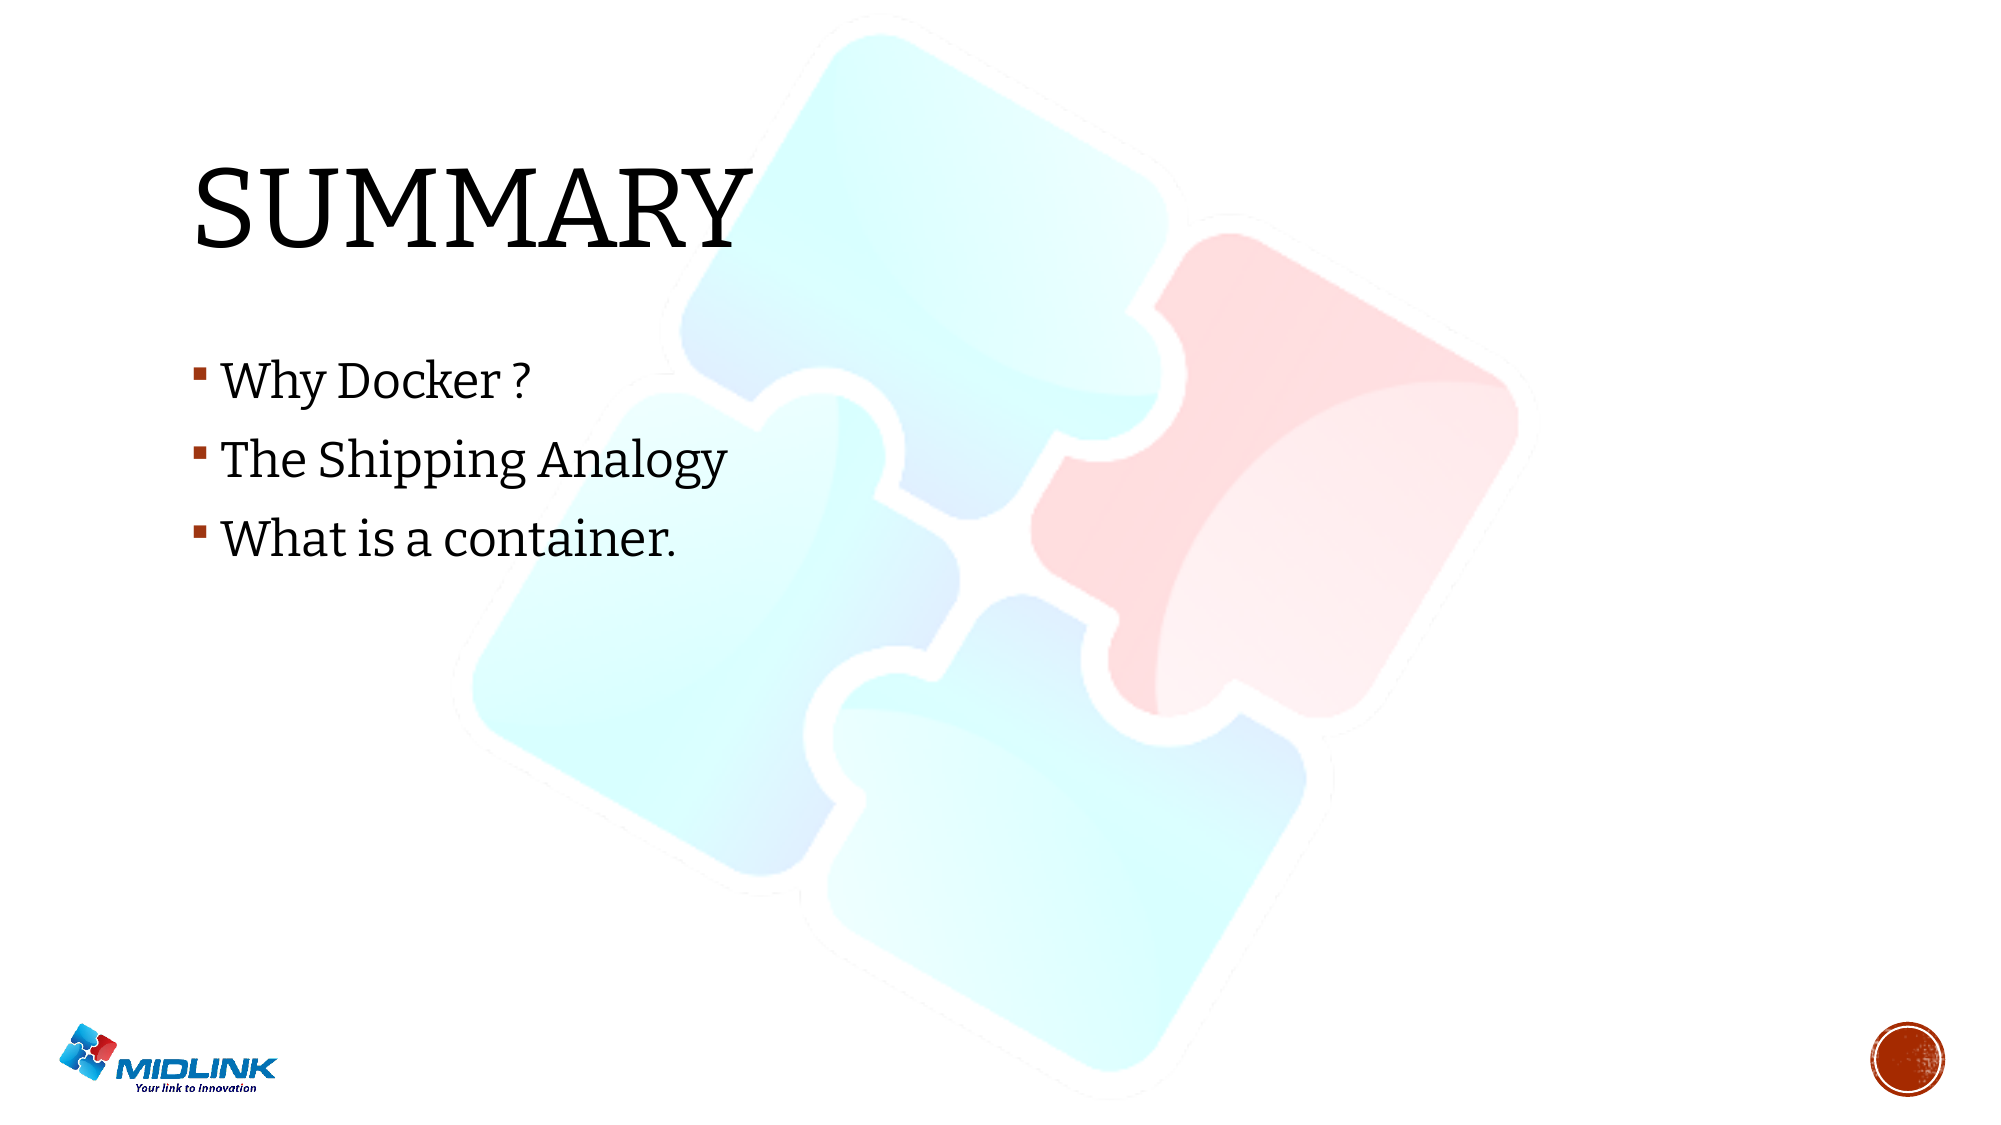

# summary
Why Docker ?
The Shipping Analogy
What is a container.